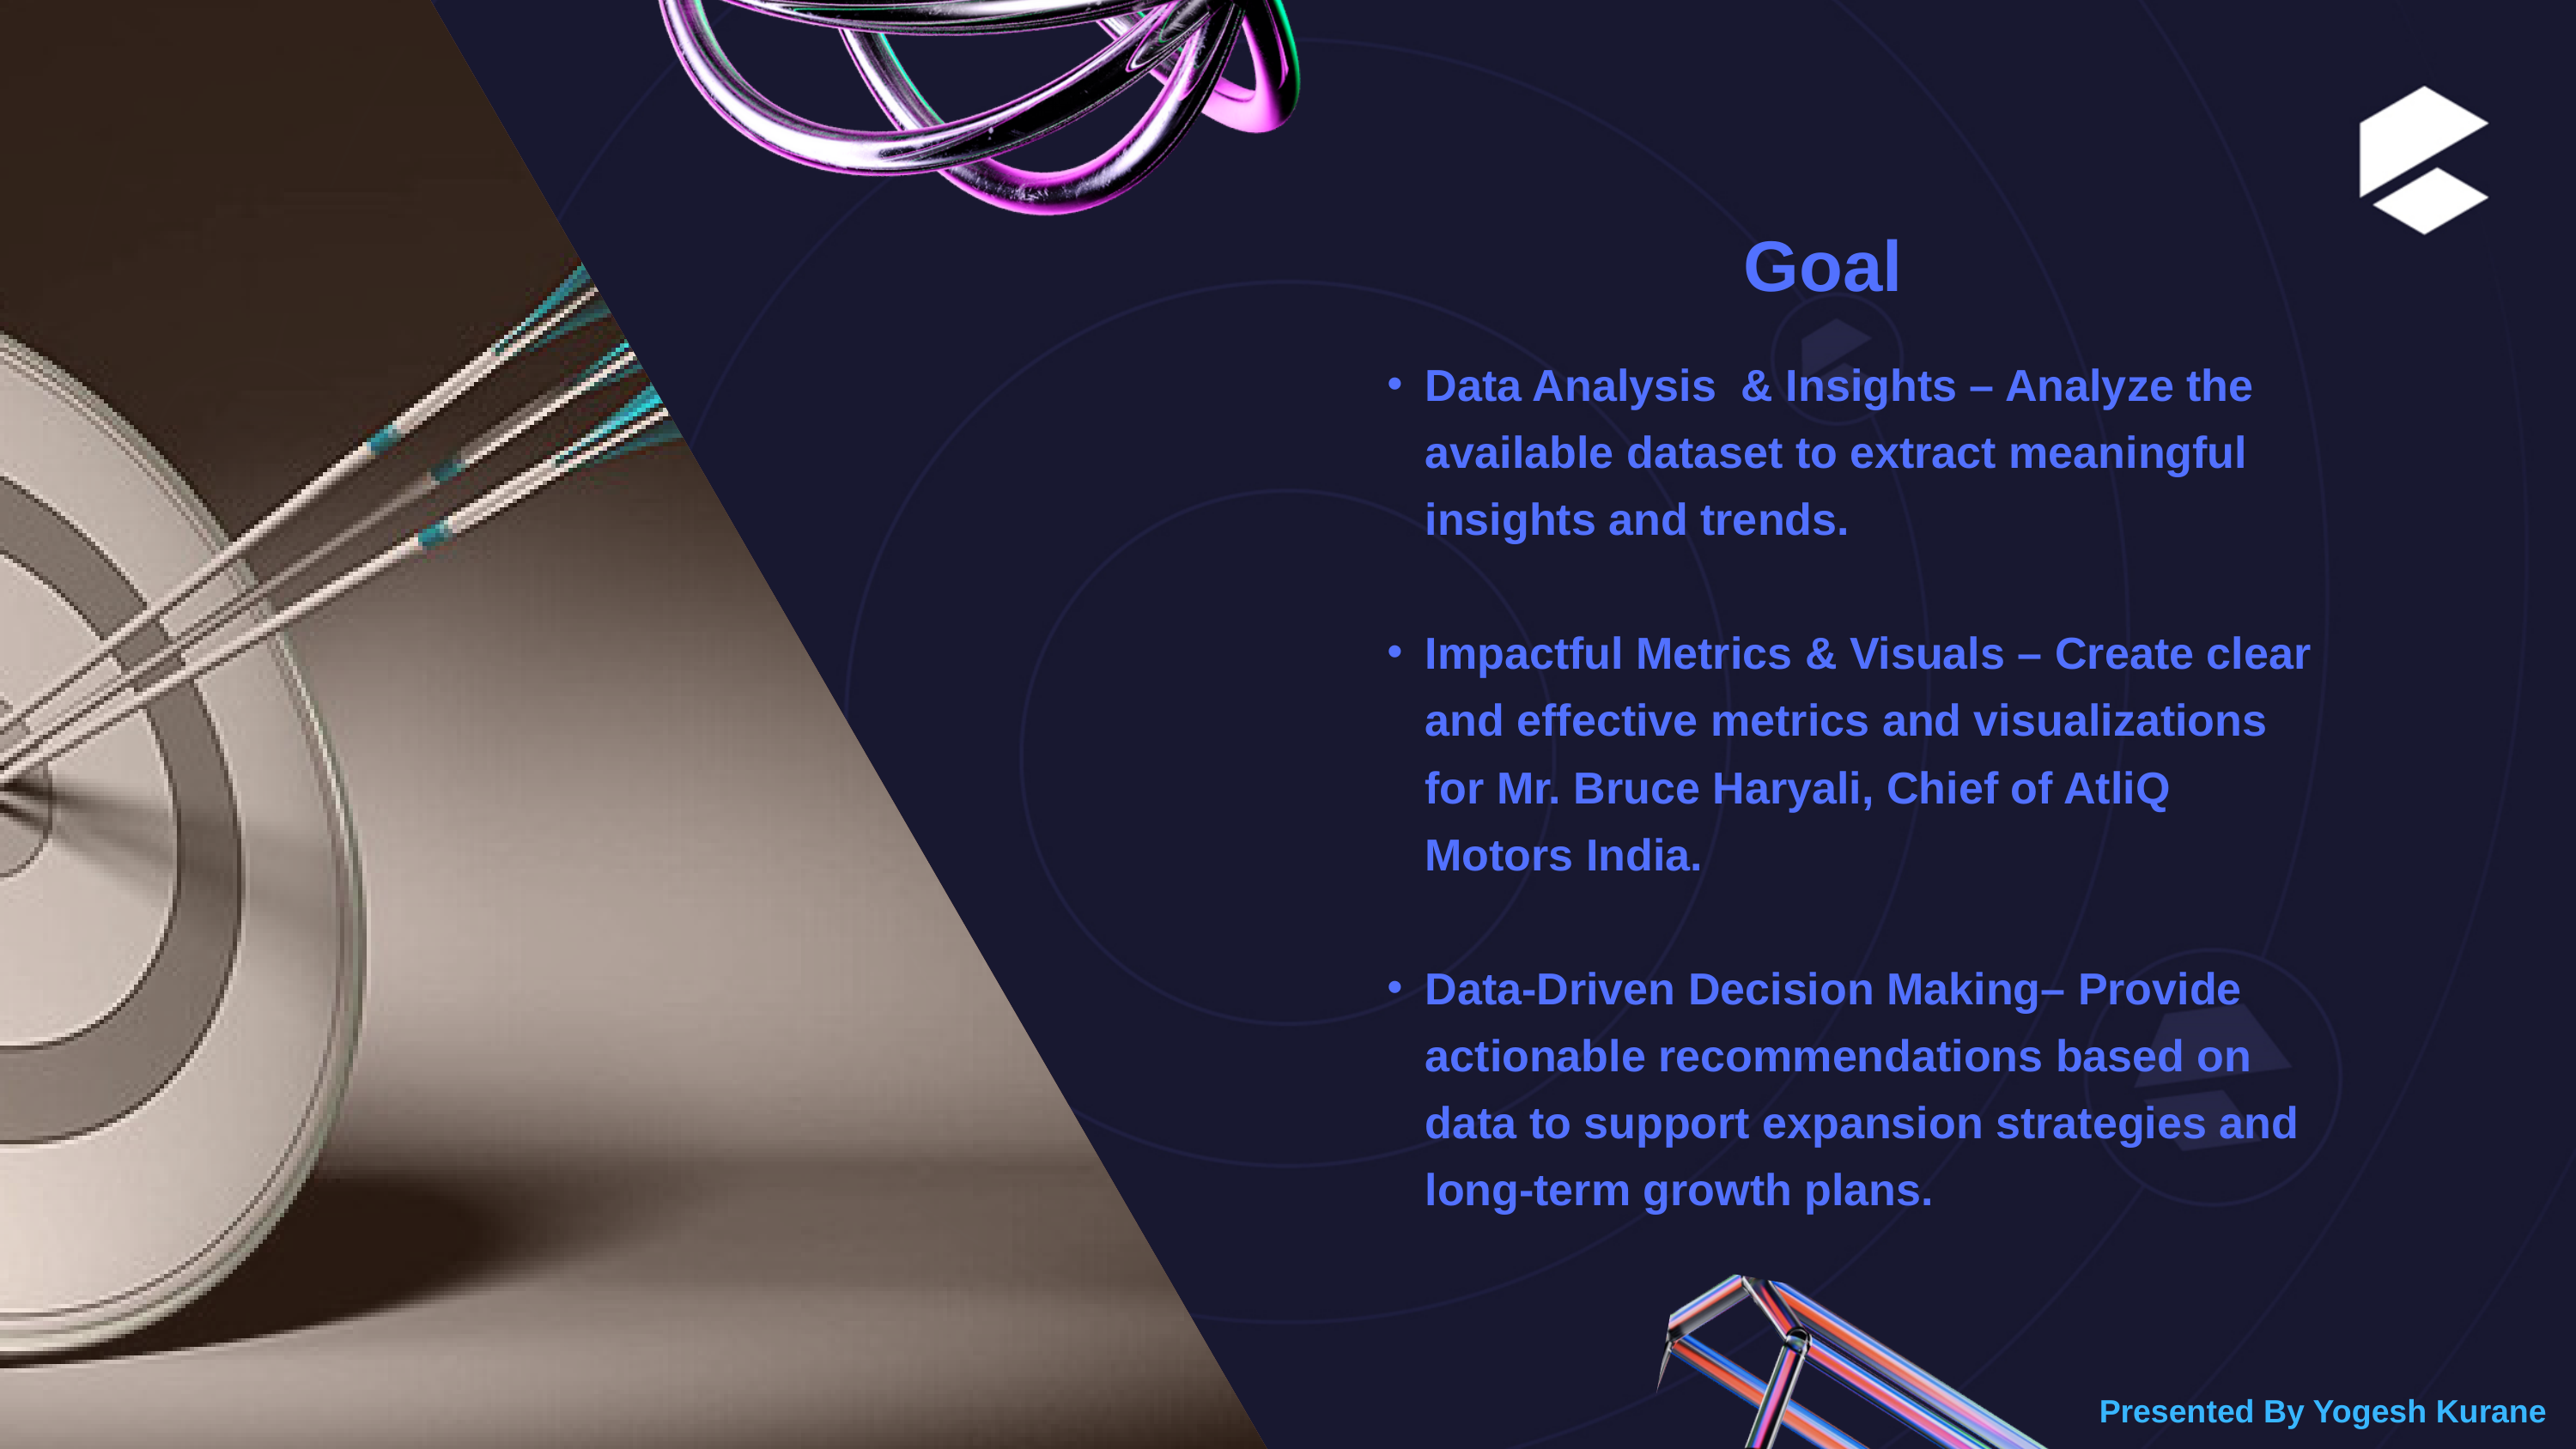

Goal
Data Analysis  & Insights – Analyze the available dataset to extract meaningful insights and trends.

Impactful Metrics & Visuals – Create clear and effective metrics and visualizations for Mr. Bruce Haryali, Chief of AtliQ Motors India.

Data-Driven Decision Making– Provide actionable recommendations based on data to support expansion strategies and long-term growth plans.

Presented By Yogesh Kurane